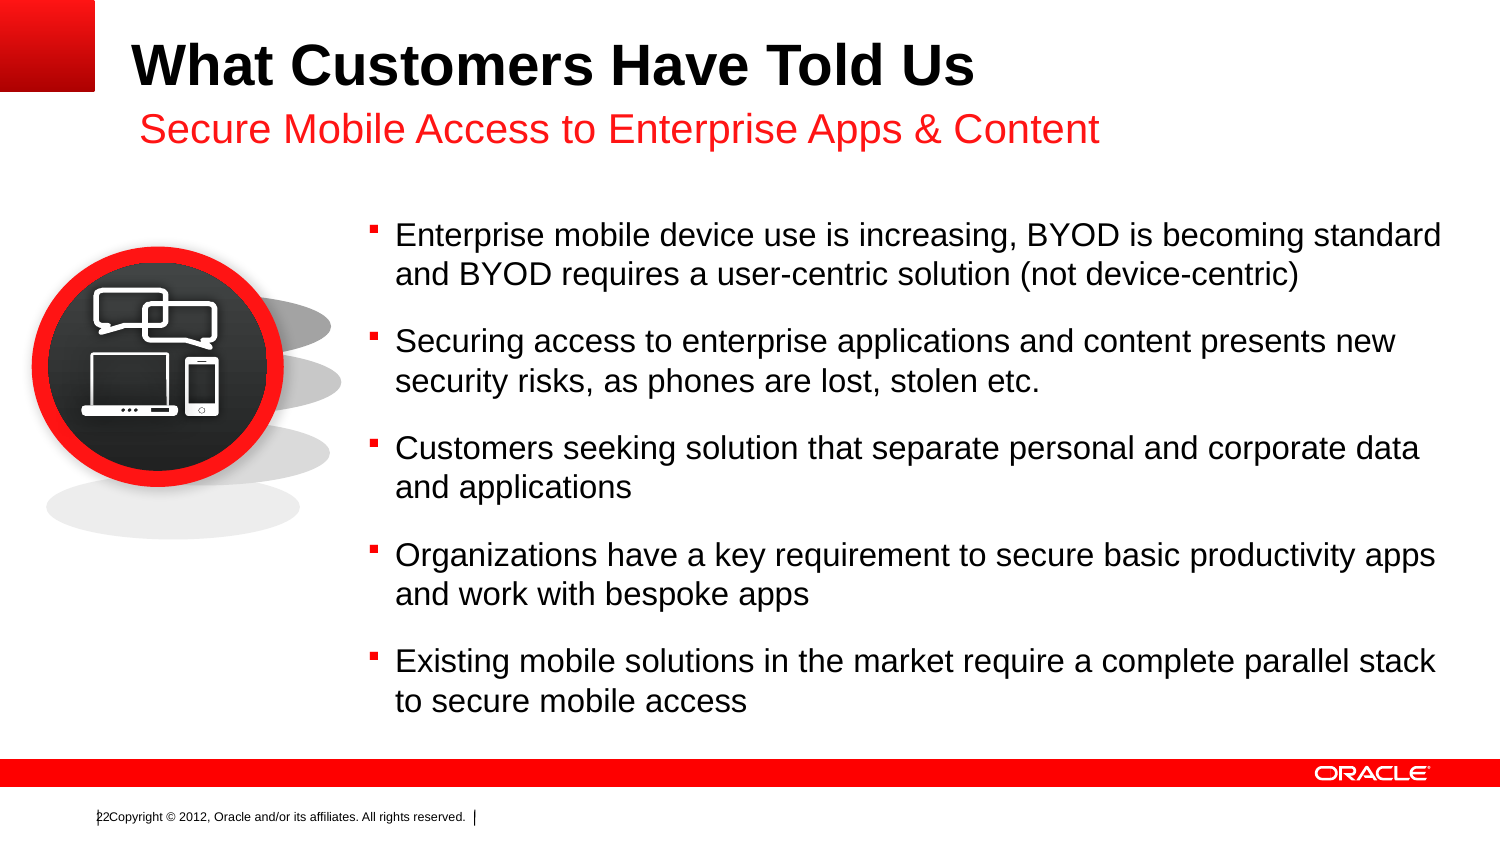

# What Customers Have Told Us
Secure Mobile Access to Enterprise Apps & Content
Enterprise mobile device use is increasing, BYOD is becoming standard and BYOD requires a user-centric solution (not device-centric)
Securing access to enterprise applications and content presents new security risks, as phones are lost, stolen etc.
Customers seeking solution that separate personal and corporate data and applications
Organizations have a key requirement to secure basic productivity apps and work with bespoke apps
Existing mobile solutions in the market require a complete parallel stack to secure mobile access